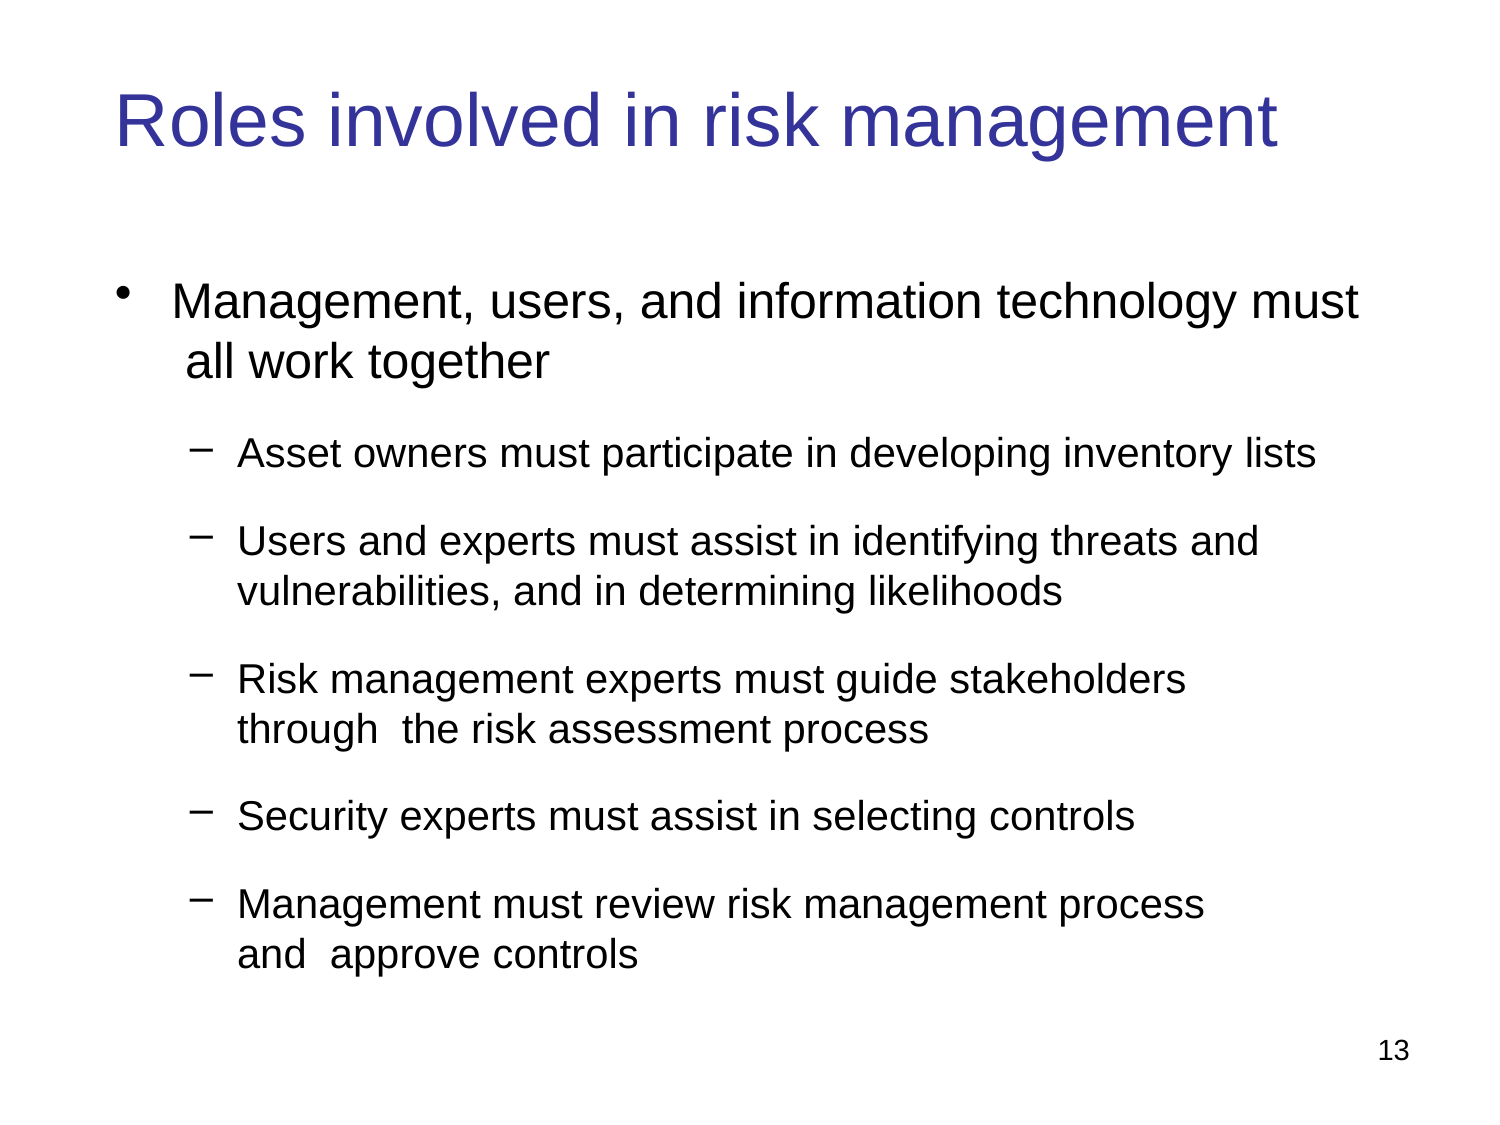

# Roles involved in risk management
Management, users, and information technology must  all work together
Asset owners must participate in developing inventory lists
Users and experts must assist in identifying threats and
vulnerabilities, and in determining likelihoods
Risk management experts must guide stakeholders through  the risk assessment process
Security experts must assist in selecting controls
Management must review risk management process and  approve controls
13